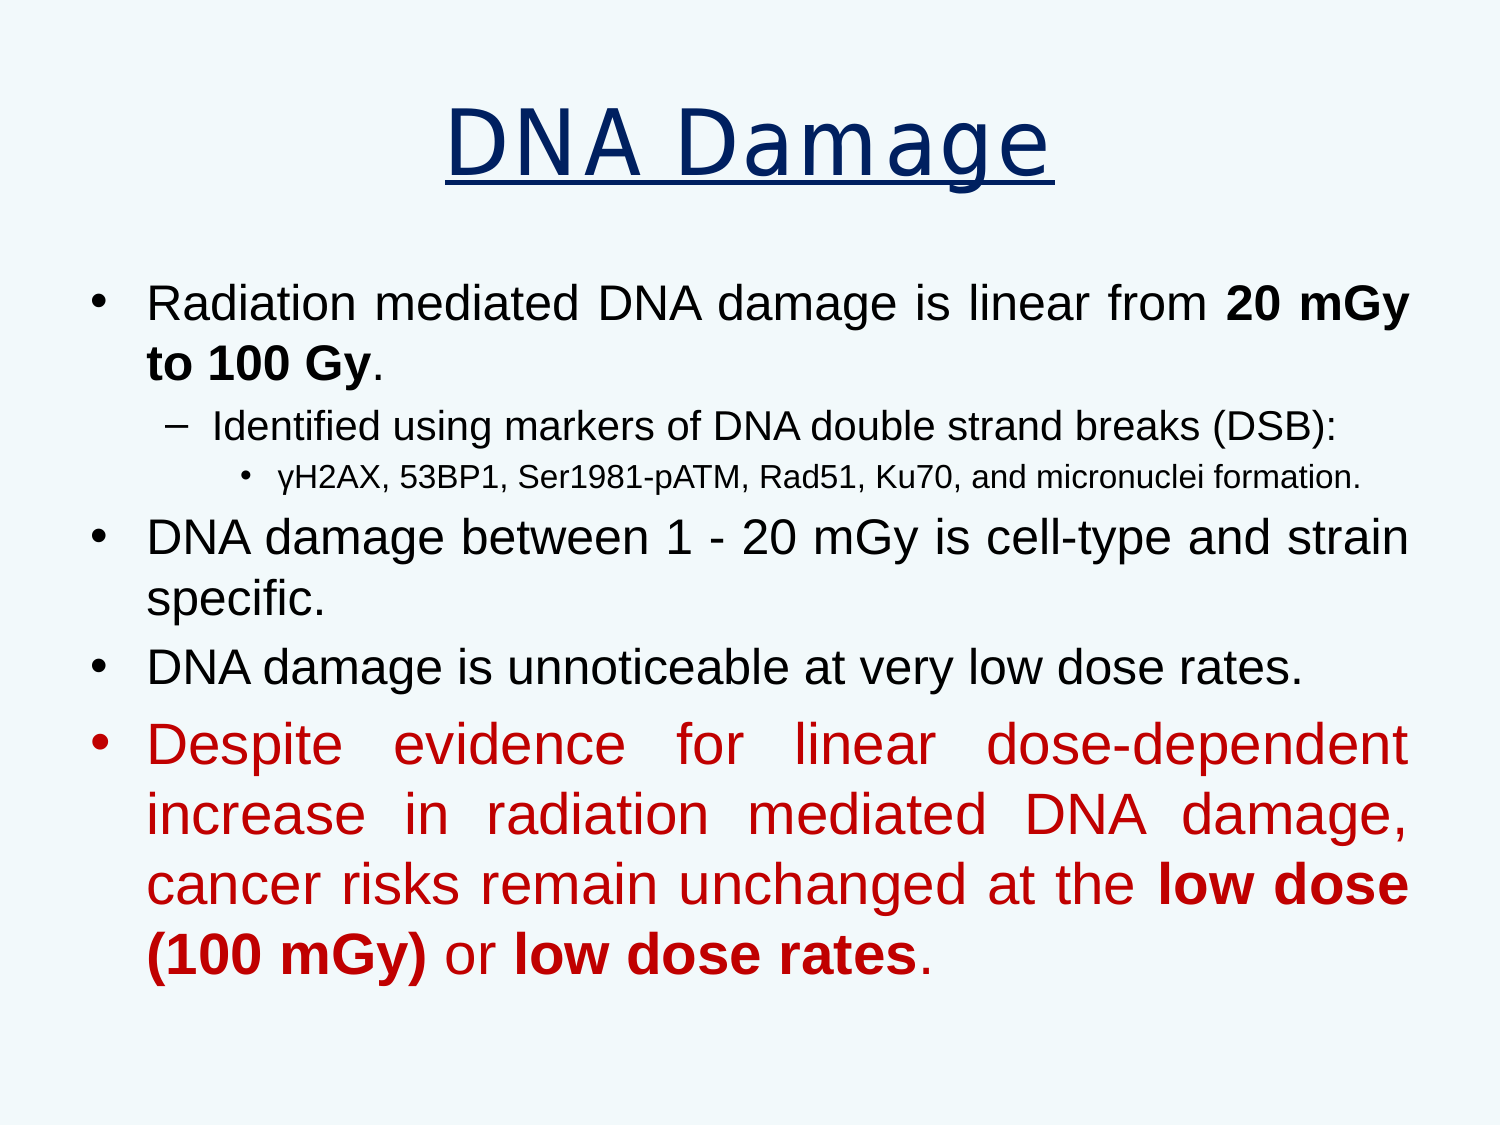

# DNA Damage
Radiation mediated DNA damage is linear from 20 mGy to 100 Gy.
Identified using markers of DNA double strand breaks (DSB):
γH2AX, 53BP1, Ser1981-pATM, Rad51, Ku70, and micronuclei formation.
DNA damage between 1 - 20 mGy is cell-type and strain specific.
DNA damage is unnoticeable at very low dose rates.
Despite evidence for linear dose-dependent increase in radiation mediated DNA damage, cancer risks remain unchanged at the low dose (100 mGy) or low dose rates.